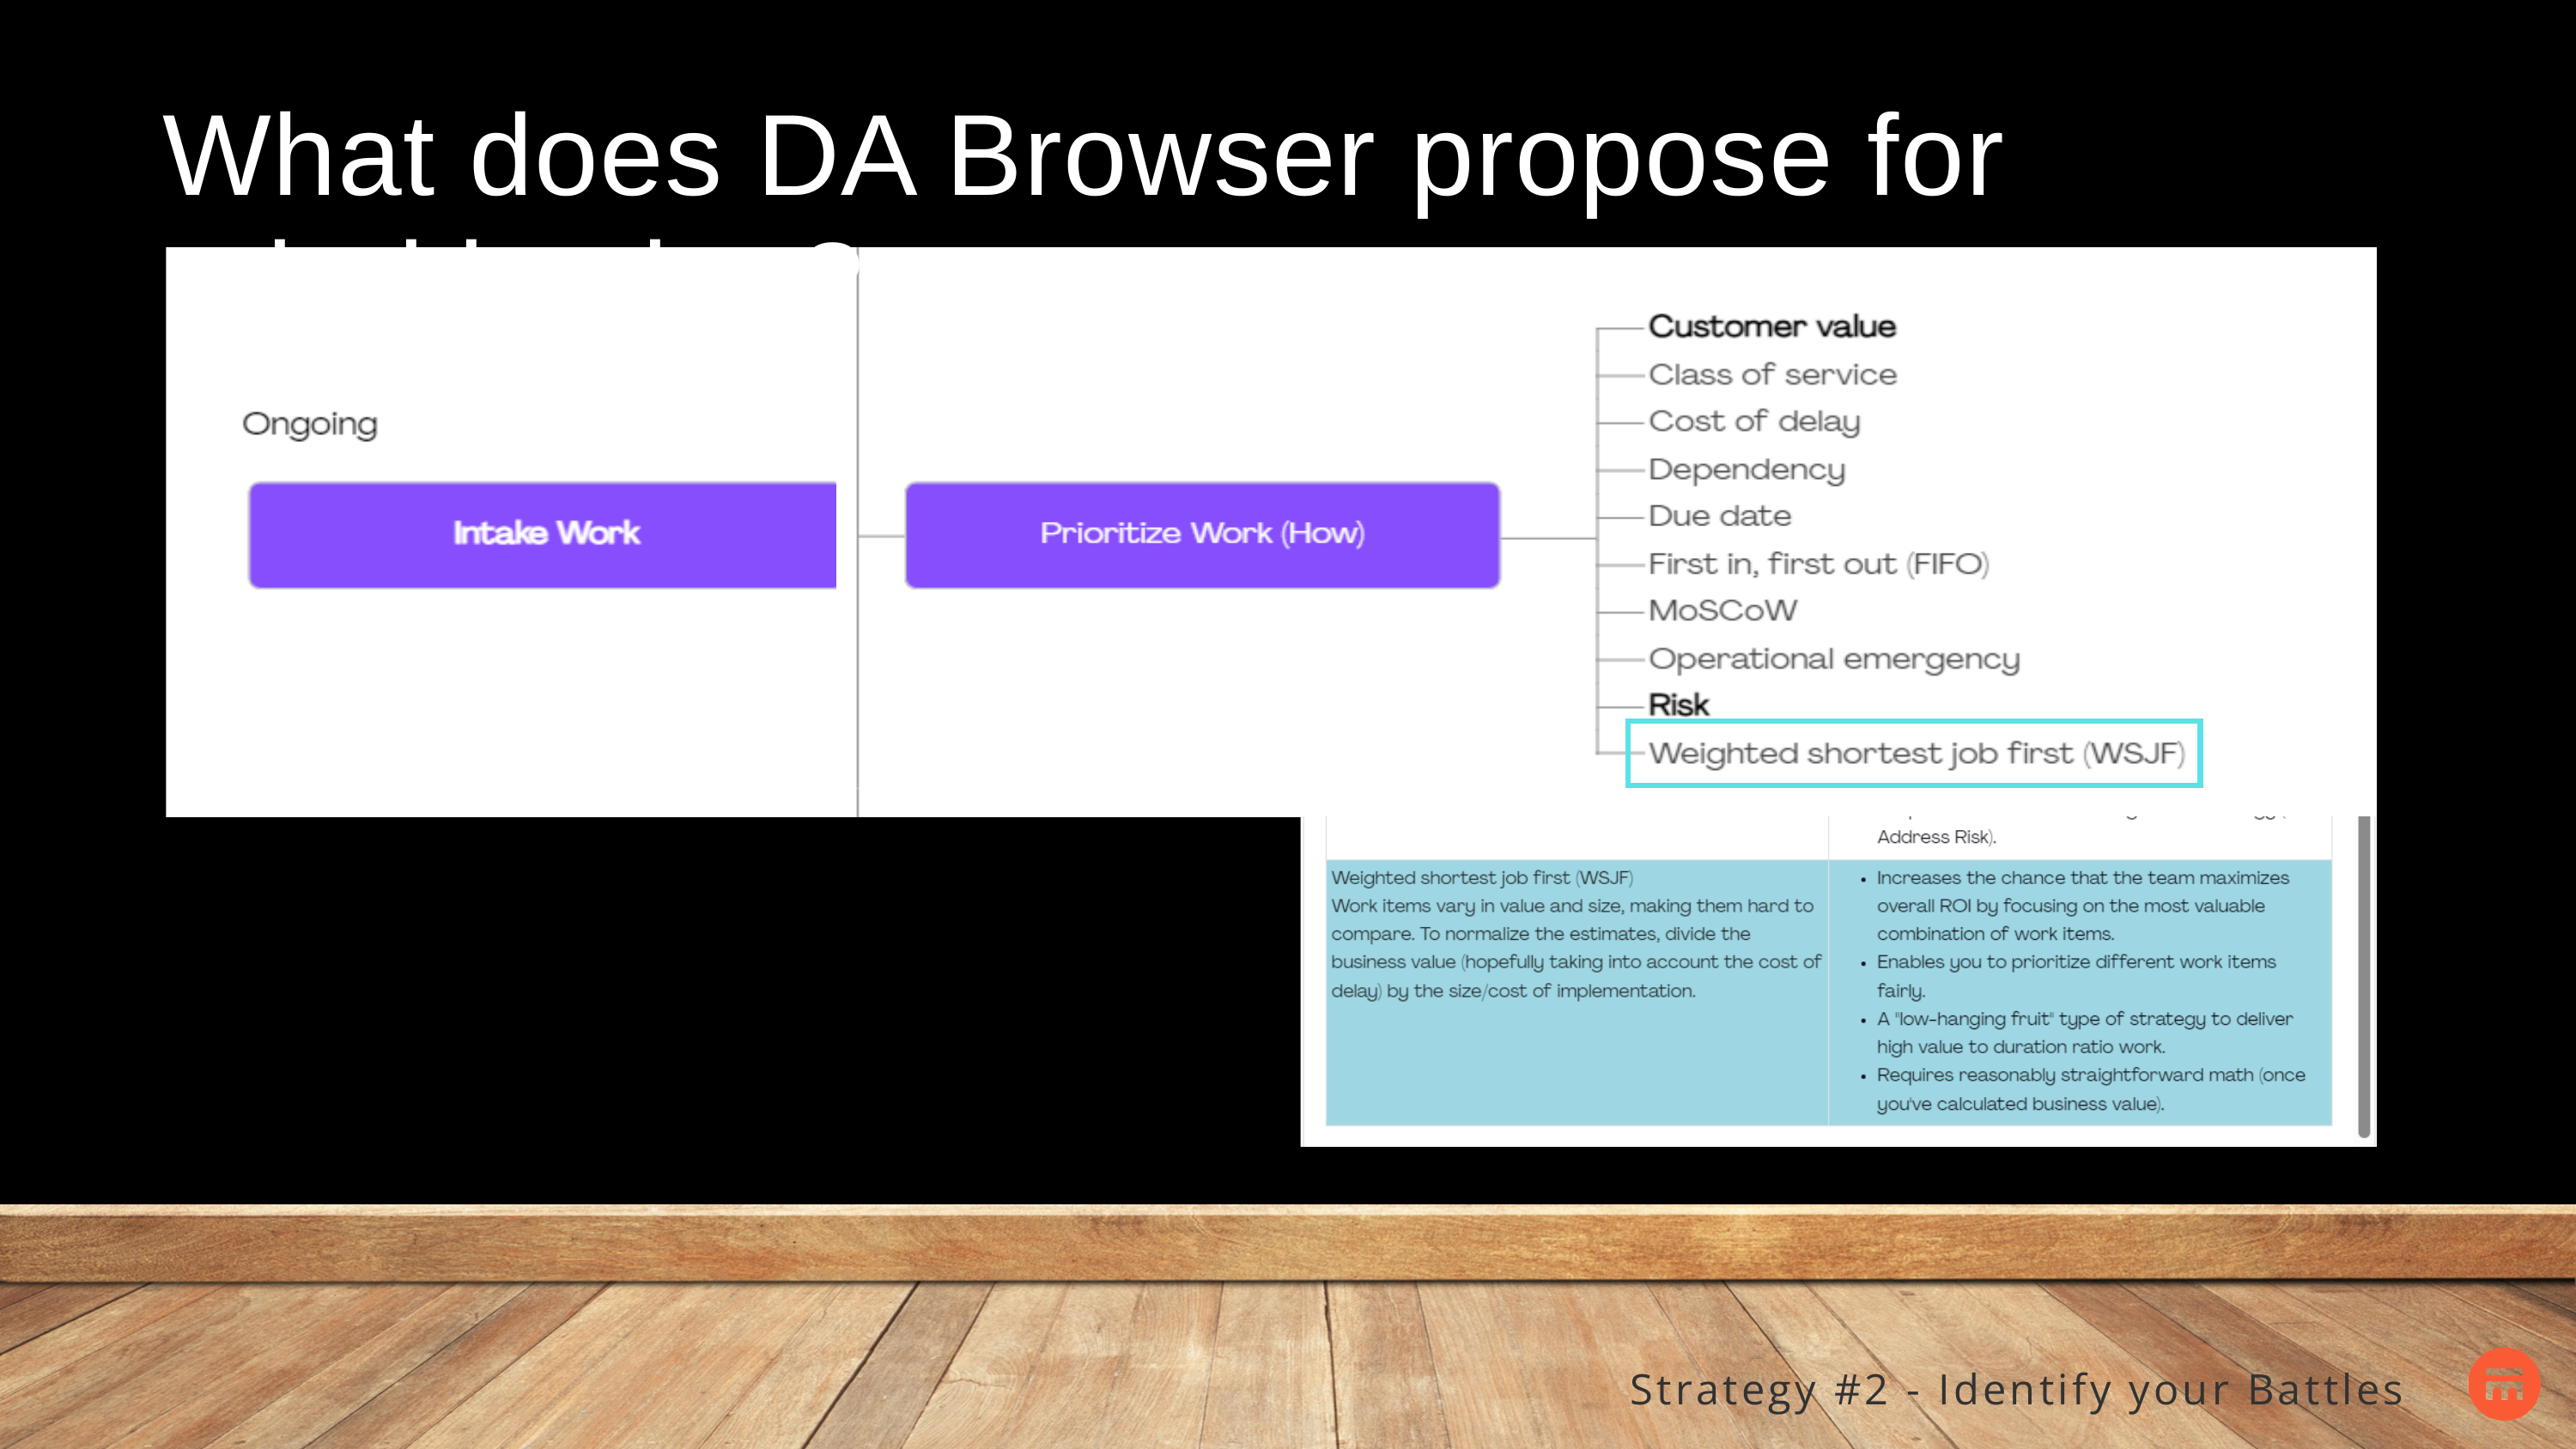

What does DA Browser propose for prioritization?

Strategy #2 - Identify your Battles